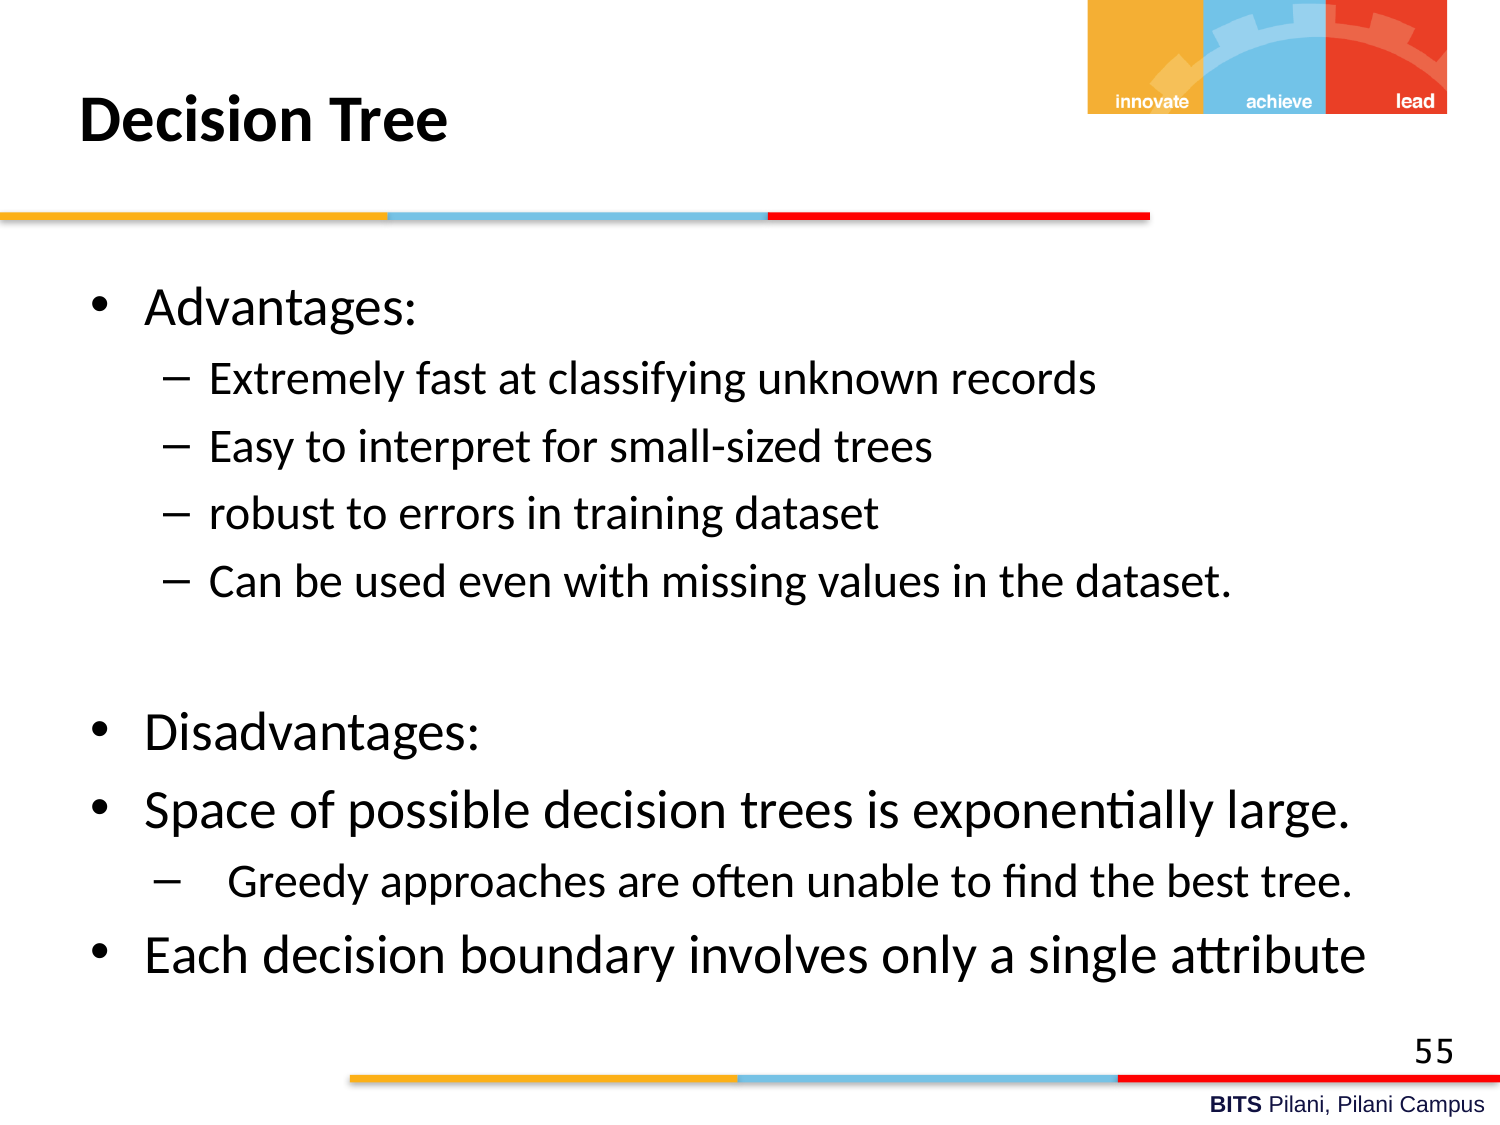

# Decision Tree
Advantages:
Extremely fast at classifying unknown records
Easy to interpret for small-sized trees
robust to errors in training dataset
Can be used even with missing values in the dataset.

Disadvantages:
Space of possible decision trees is exponentially large.
Greedy approaches are often unable to find the best tree.
Each decision boundary involves only a single attribute
55